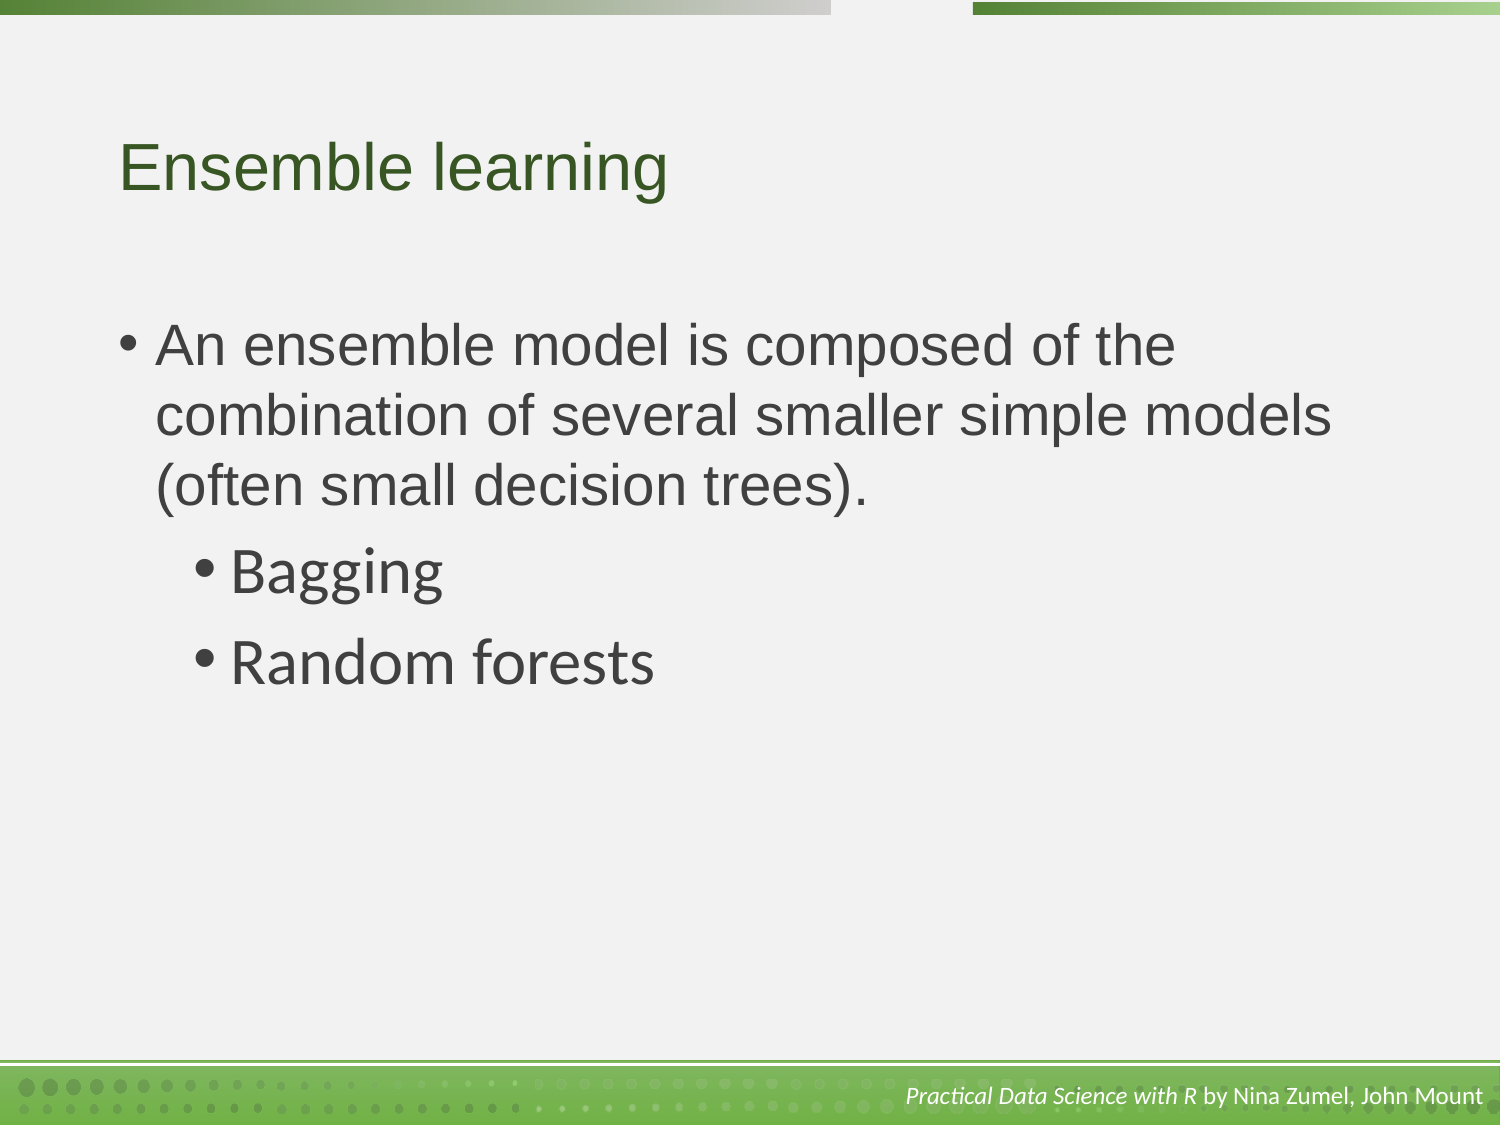

# Ensemble learning
An ensemble model is composed of the combination of several smaller simple models (often small decision trees).
Bagging
Random forests
Practical Data Science with R by Nina Zumel, John Mount